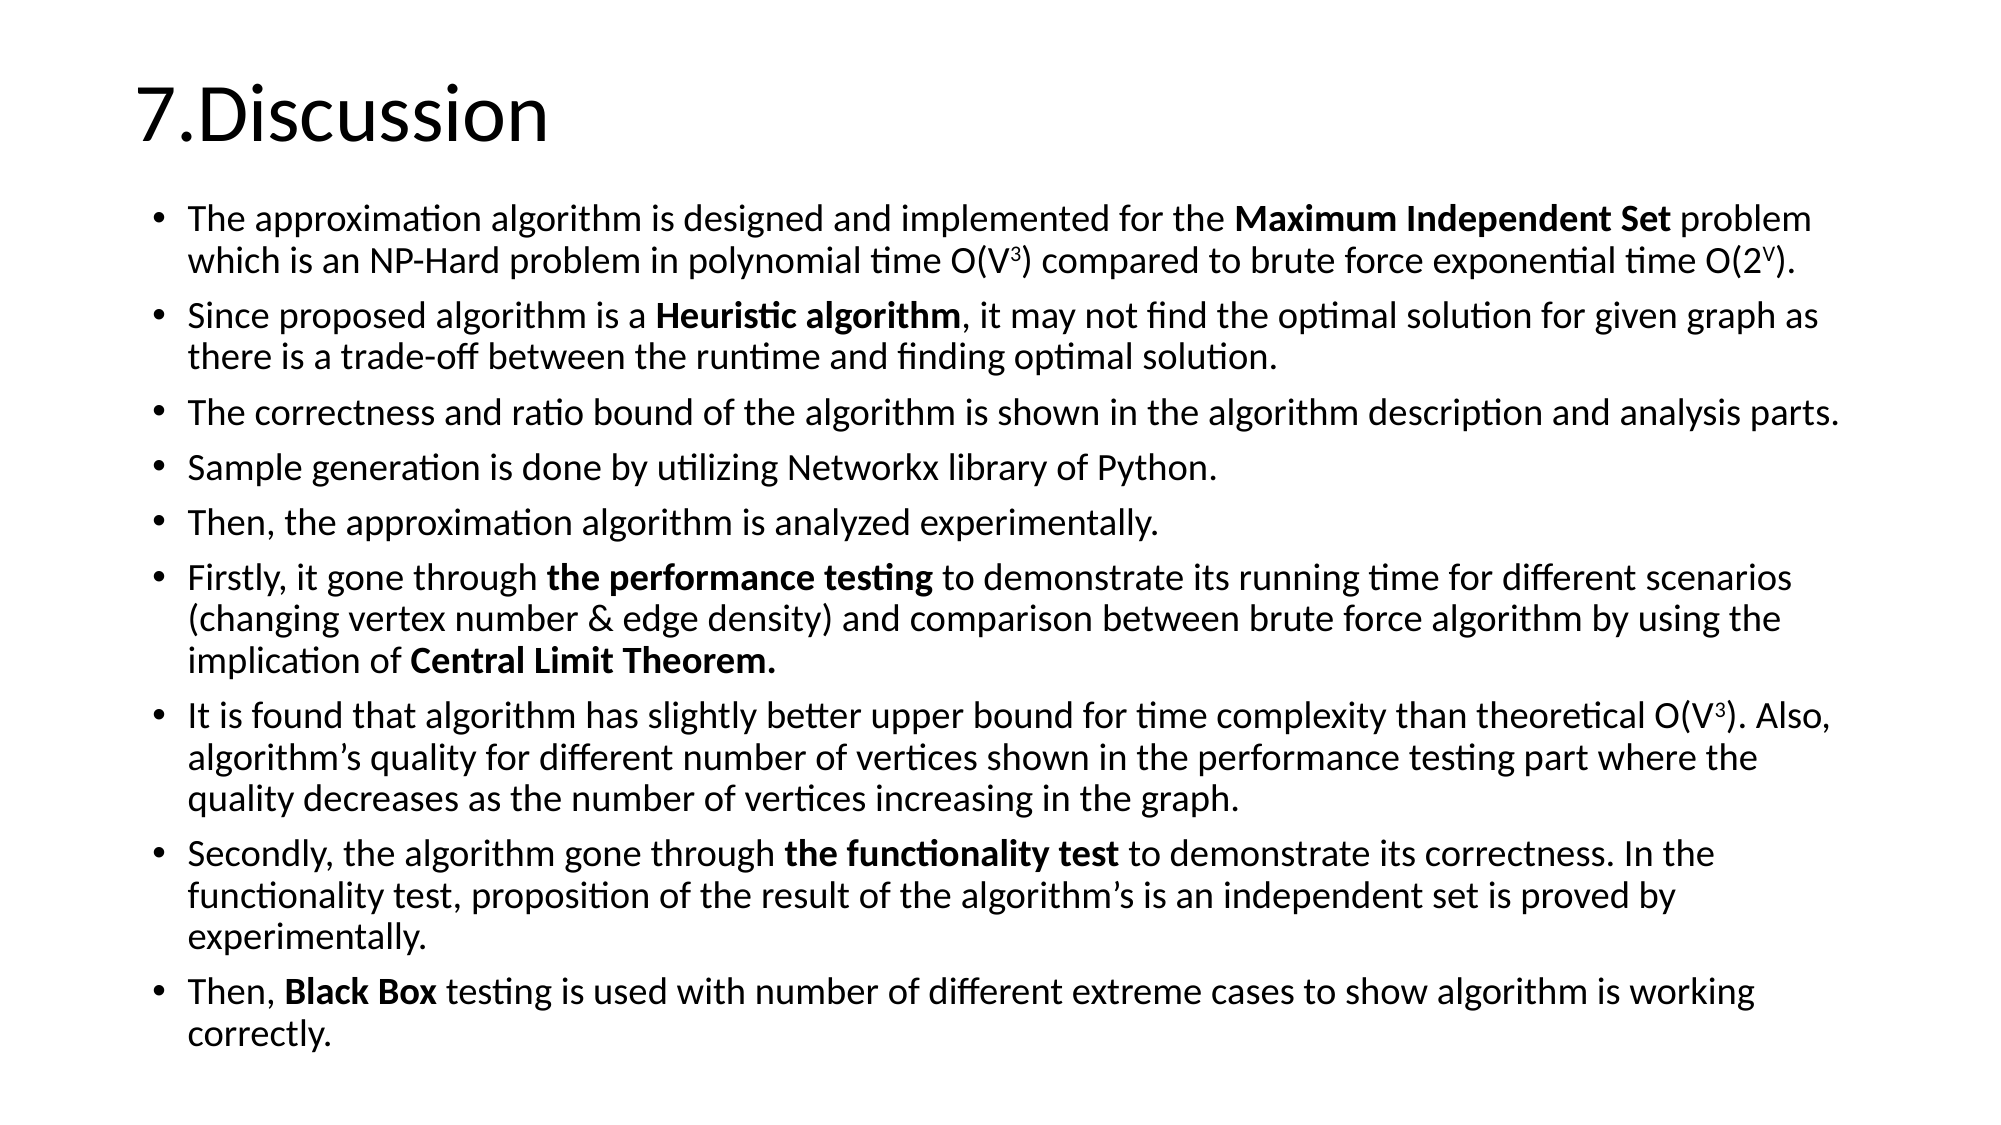

# 7.Discussion
The approximation algorithm is designed and implemented for the Maximum Independent Set problem which is an NP-Hard problem in polynomial time O(V3) compared to brute force exponential time O(2V).
Since proposed algorithm is a Heuristic algorithm, it may not find the optimal solution for given graph as there is a trade-off between the runtime and finding optimal solution.
The correctness and ratio bound of the algorithm is shown in the algorithm description and analysis parts.
Sample generation is done by utilizing Networkx library of Python.
Then, the approximation algorithm is analyzed experimentally.
Firstly, it gone through the performance testing to demonstrate its running time for different scenarios (changing vertex number & edge density) and comparison between brute force algorithm by using the implication of Central Limit Theorem.
It is found that algorithm has slightly better upper bound for time complexity than theoretical O(V3). Also, algorithm’s quality for different number of vertices shown in the performance testing part where the quality decreases as the number of vertices increasing in the graph.
Secondly, the algorithm gone through the functionality test to demonstrate its correctness. In the functionality test, proposition of the result of the algorithm’s is an independent set is proved by experimentally.
Then, Black Box testing is used with number of different extreme cases to show algorithm is working correctly.